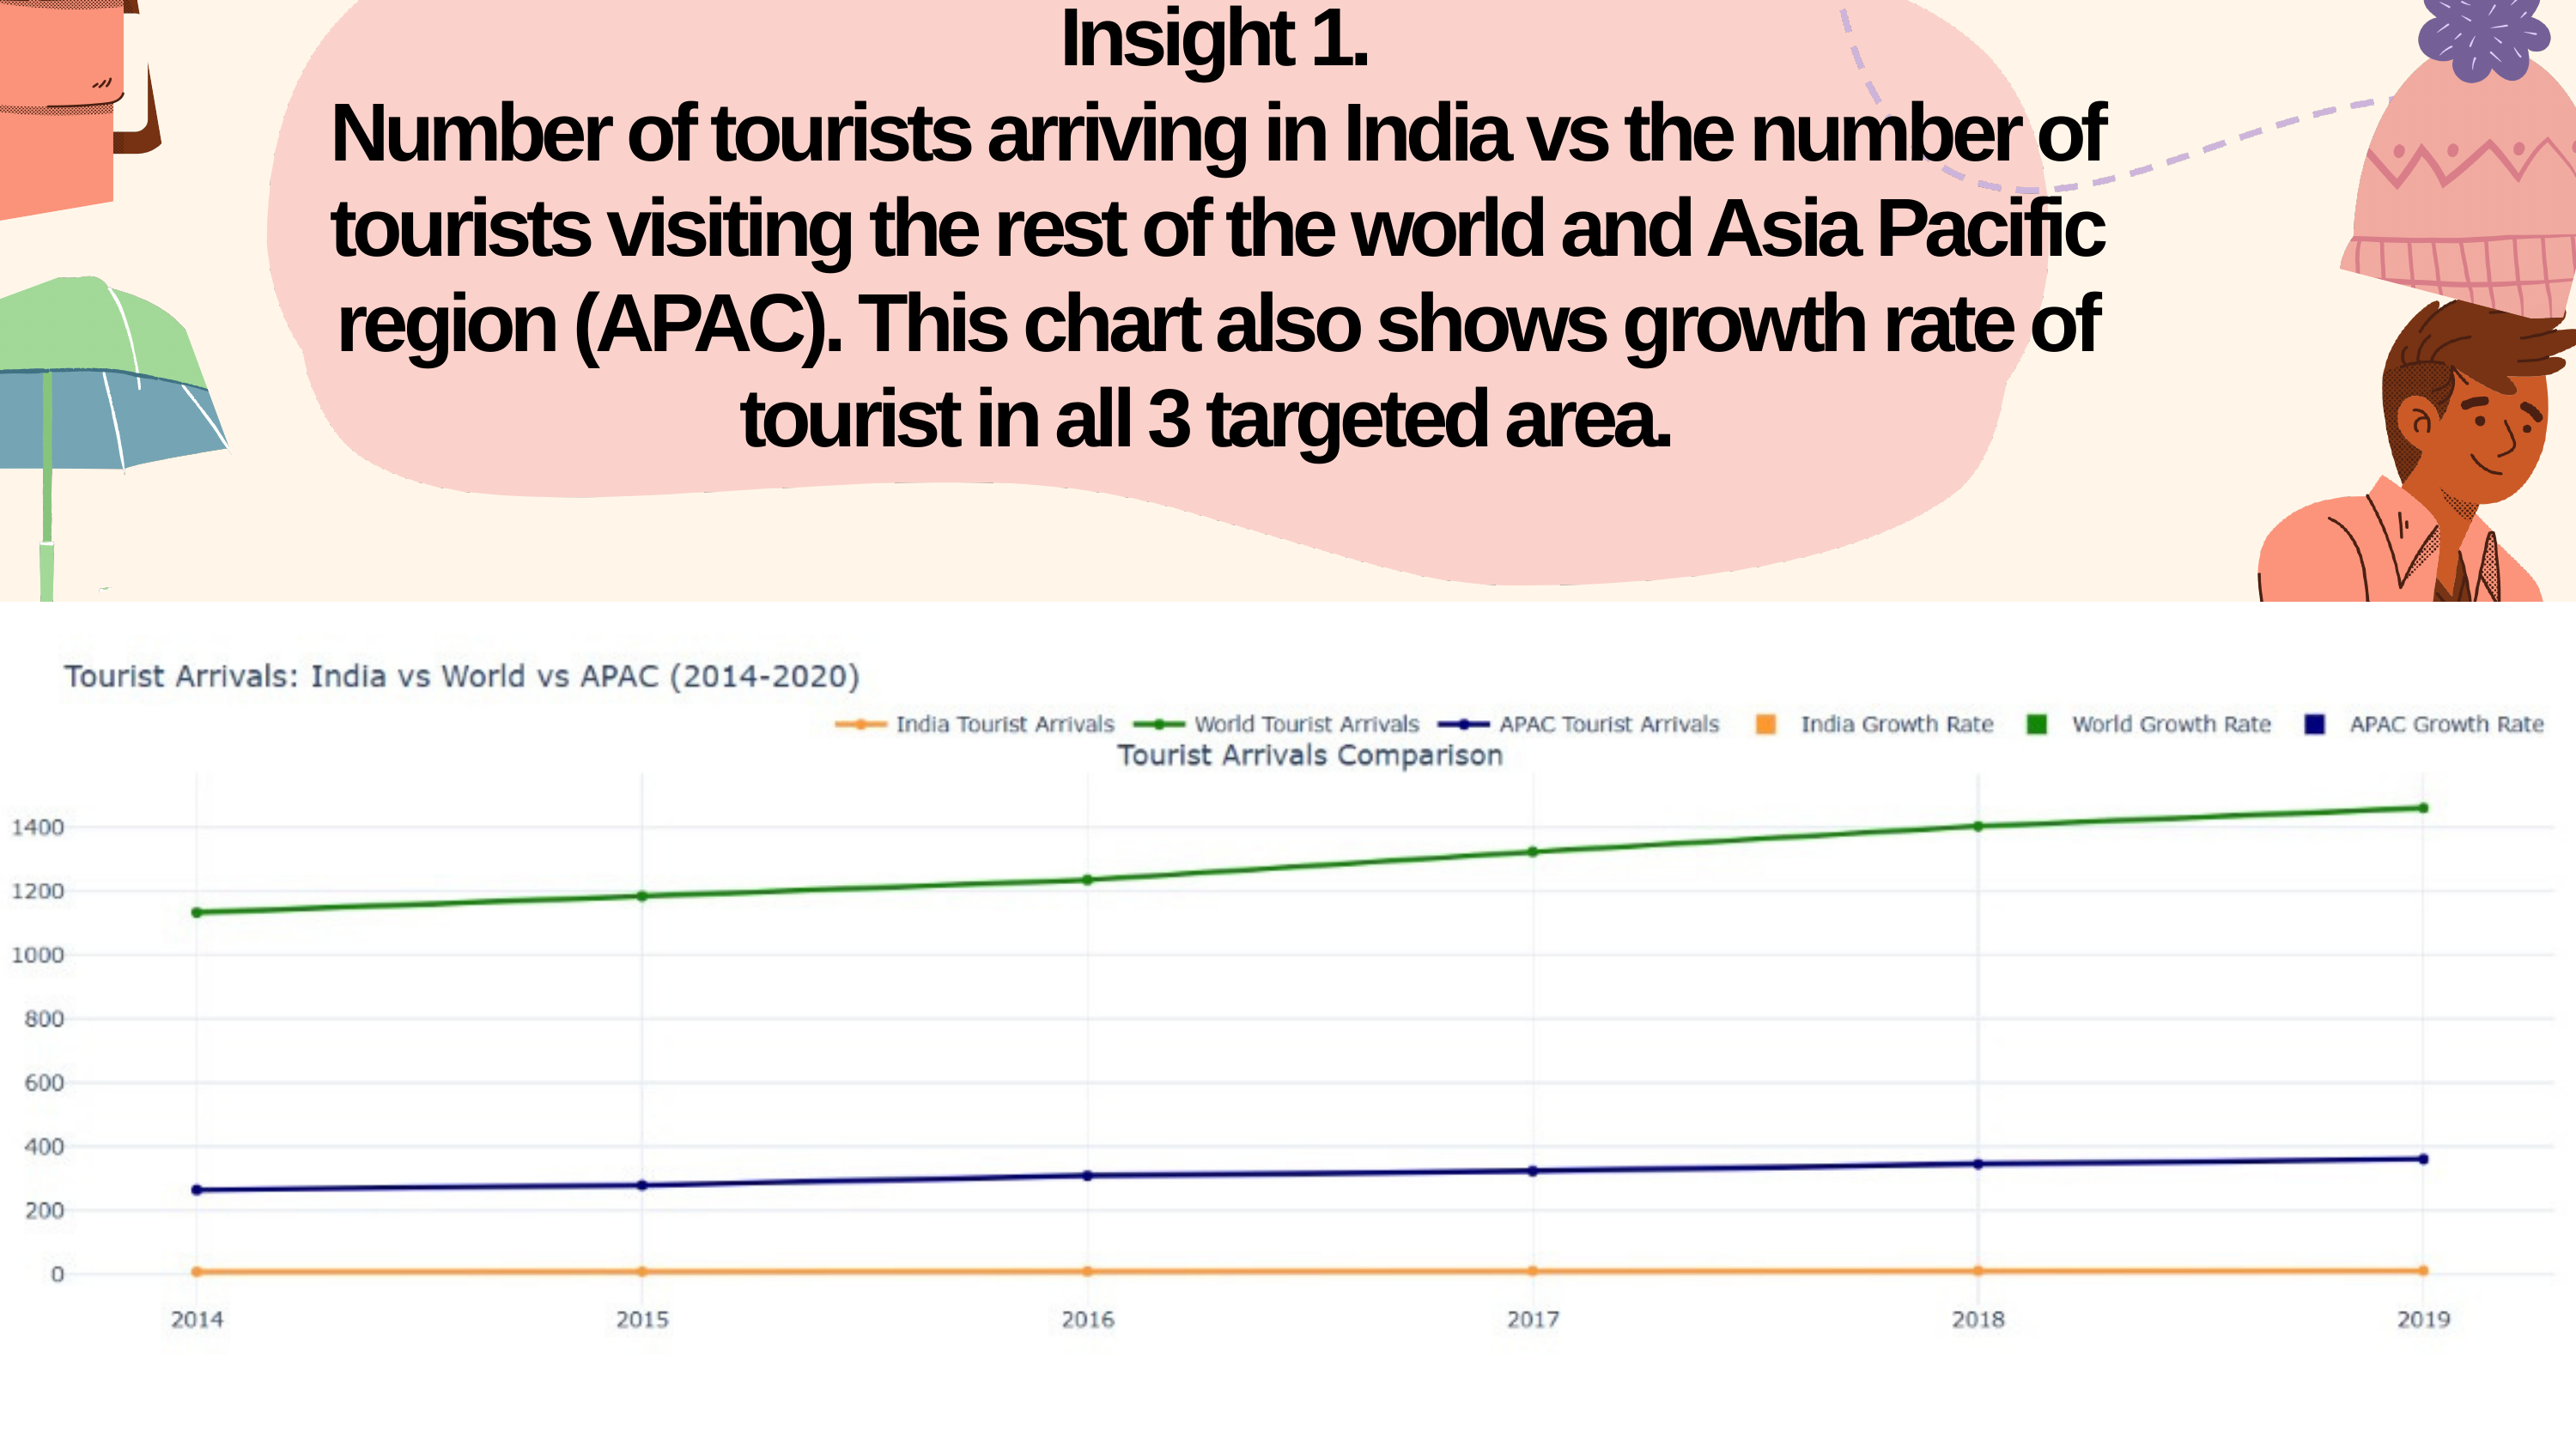

Insight 1.
Number of tourists arriving in India vs the number of tourists visiting the rest of the world and Asia Pacific region (APAC). This chart also shows growth rate of tourist in all 3 targeted area.